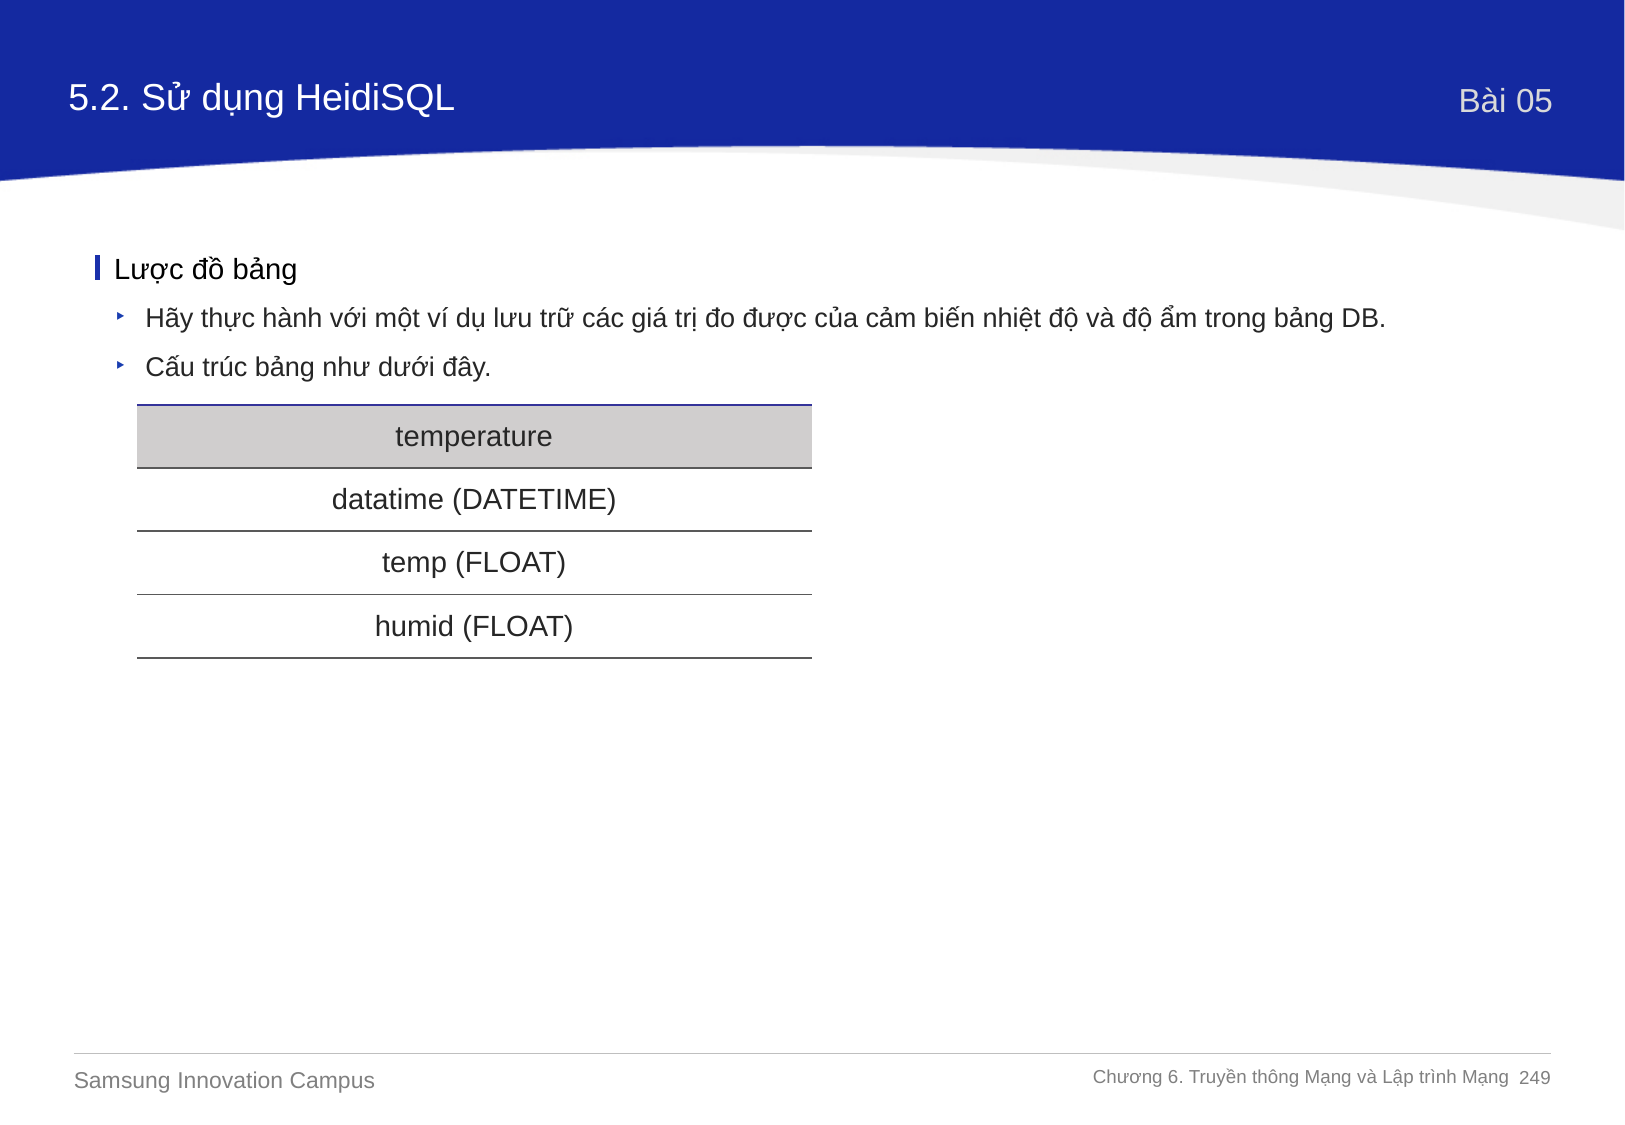

5.2. Sử dụng HeidiSQL
Bài 05
Lược đồ bảng
Hãy thực hành với một ví dụ lưu trữ các giá trị đo được của cảm biến nhiệt độ và độ ẩm trong bảng DB.
Cấu trúc bảng như dưới đây.
| temperature |
| --- |
| datatime (DATETIME) |
| temp (FLOAT) |
| humid (FLOAT) |